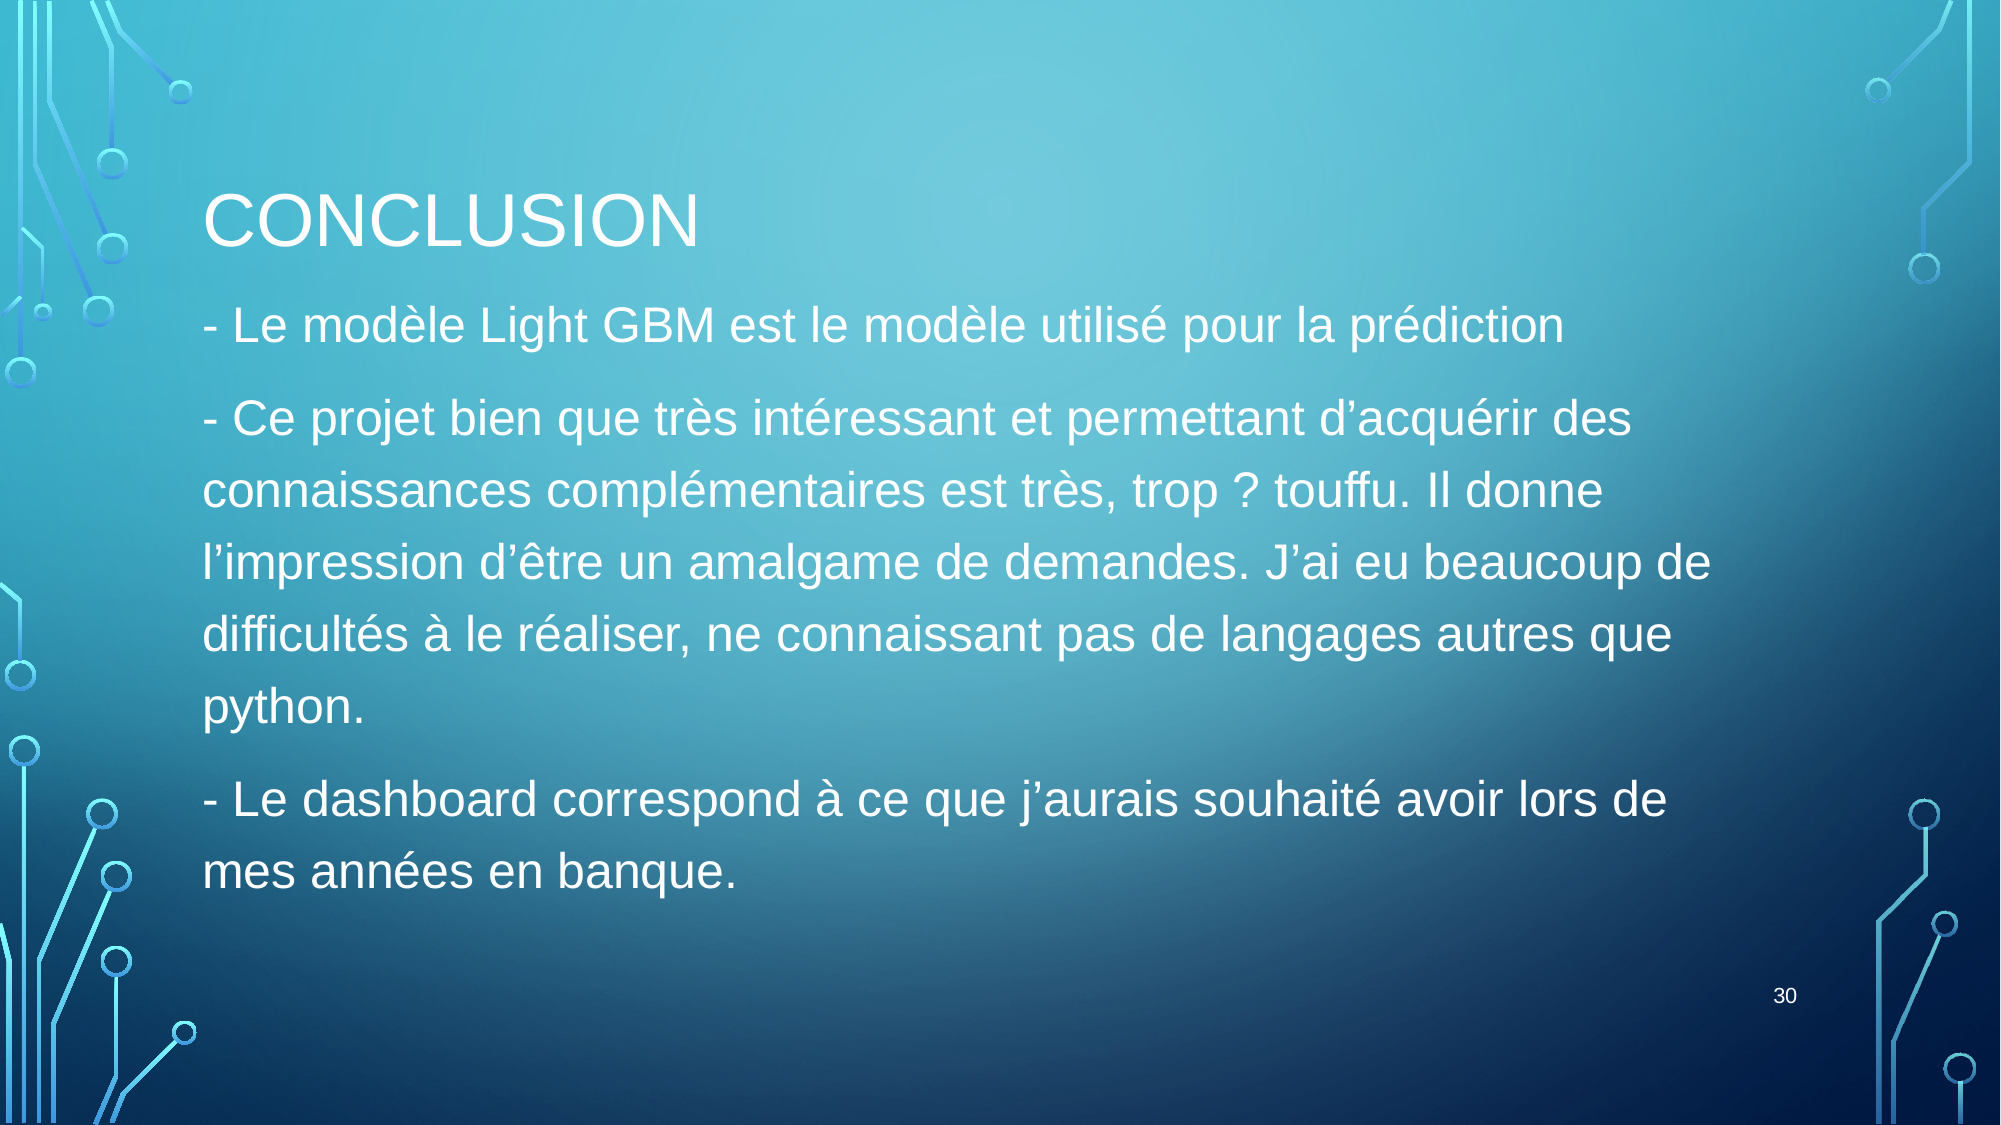

# Conclusion
- Le modèle Light GBM est le modèle utilisé pour la prédiction
- Ce projet bien que très intéressant et permettant d’acquérir des connaissances complémentaires est très, trop ? touffu. Il donne l’impression d’être un amalgame de demandes. J’ai eu beaucoup de difficultés à le réaliser, ne connaissant pas de langages autres que python.
- Le dashboard correspond à ce que j’aurais souhaité avoir lors de mes années en banque.
30